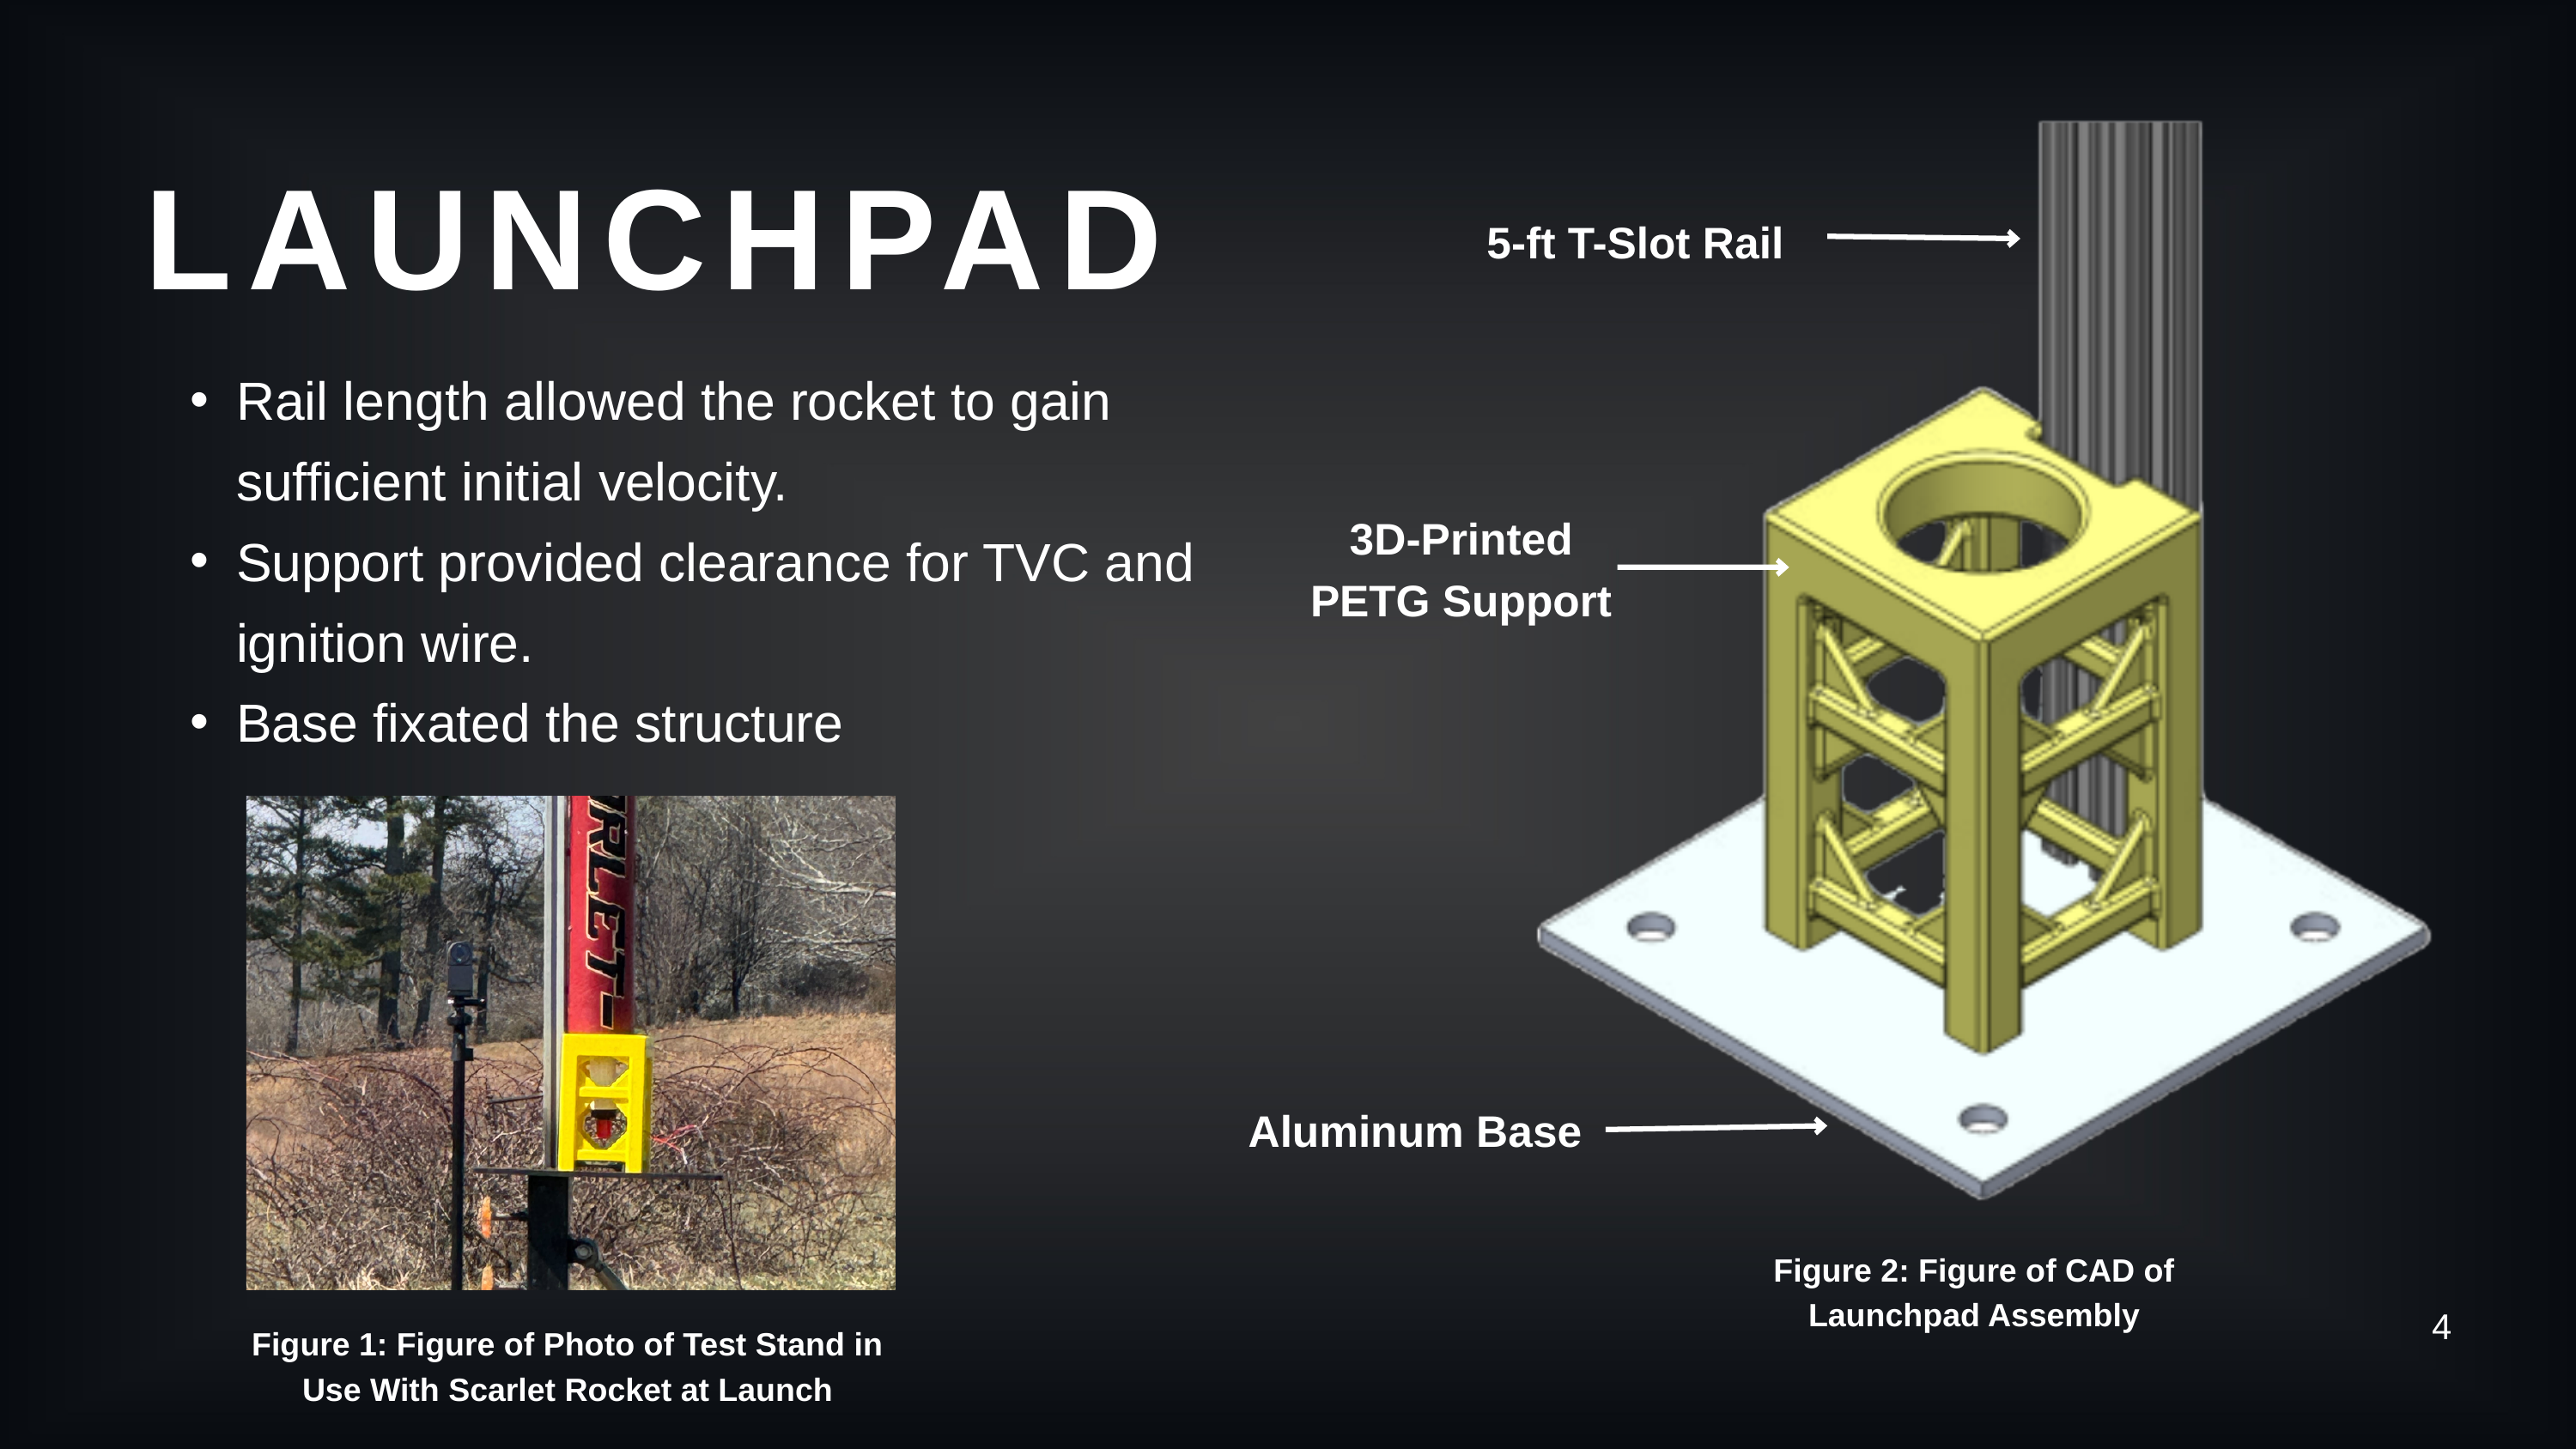

LAUNCHPAD
5-ft T-Slot Rail

Rail length allowed the rocket to gain sufficient initial velocity.
Support provided clearance for TVC and ignition wire.
Base fixated the structure
3D-Printed PETG Support

Figure 1: Figure of Photo of Test Stand in Use With Scarlet Rocket at Launch
Aluminum Base

Figure 2: Figure of CAD of Launchpad Assembly
4